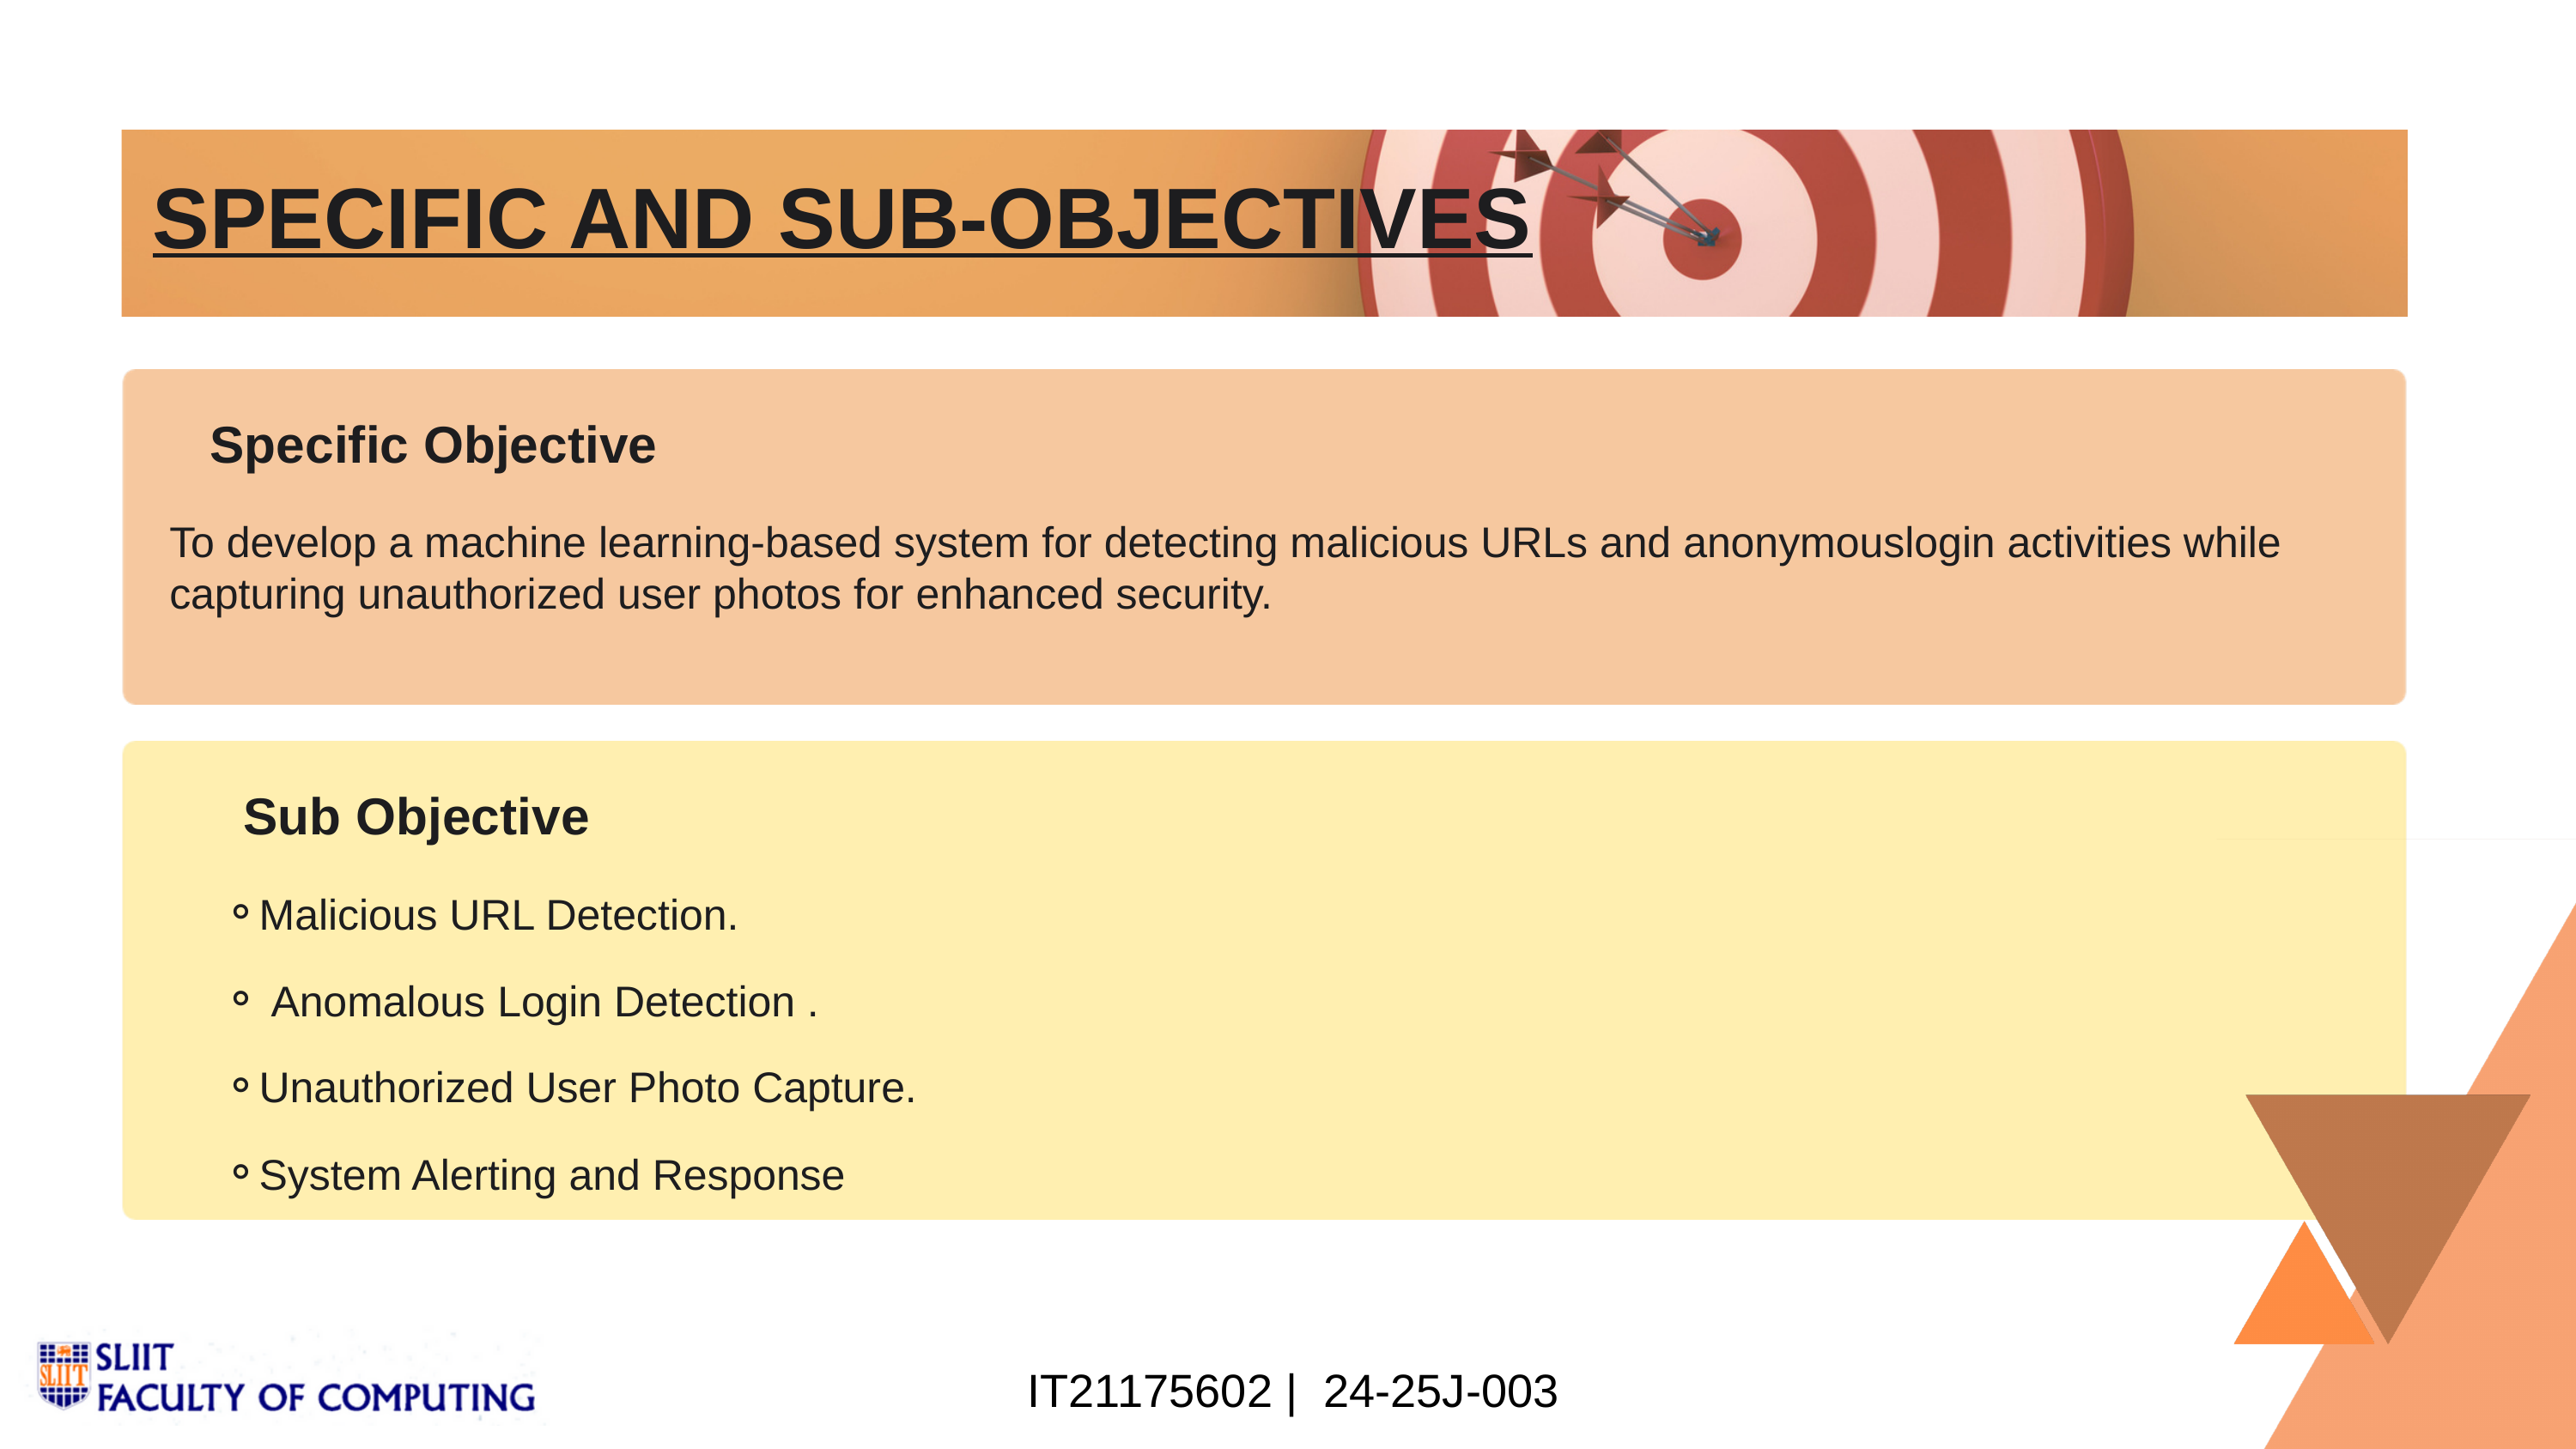

SPECIFIC AND SUB-OBJECTIVES

Specific Objective
To develop a machine learning-based system for detecting malicious URLs and anonymouslogin activities while capturing unauthorized user photos for enhanced security.

Sub Objective

Malicious URL Detection.
 Anomalous Login Detection .
Unauthorized User Photo Capture.
System Alerting and Response

IT21175602 |  24-25J-003